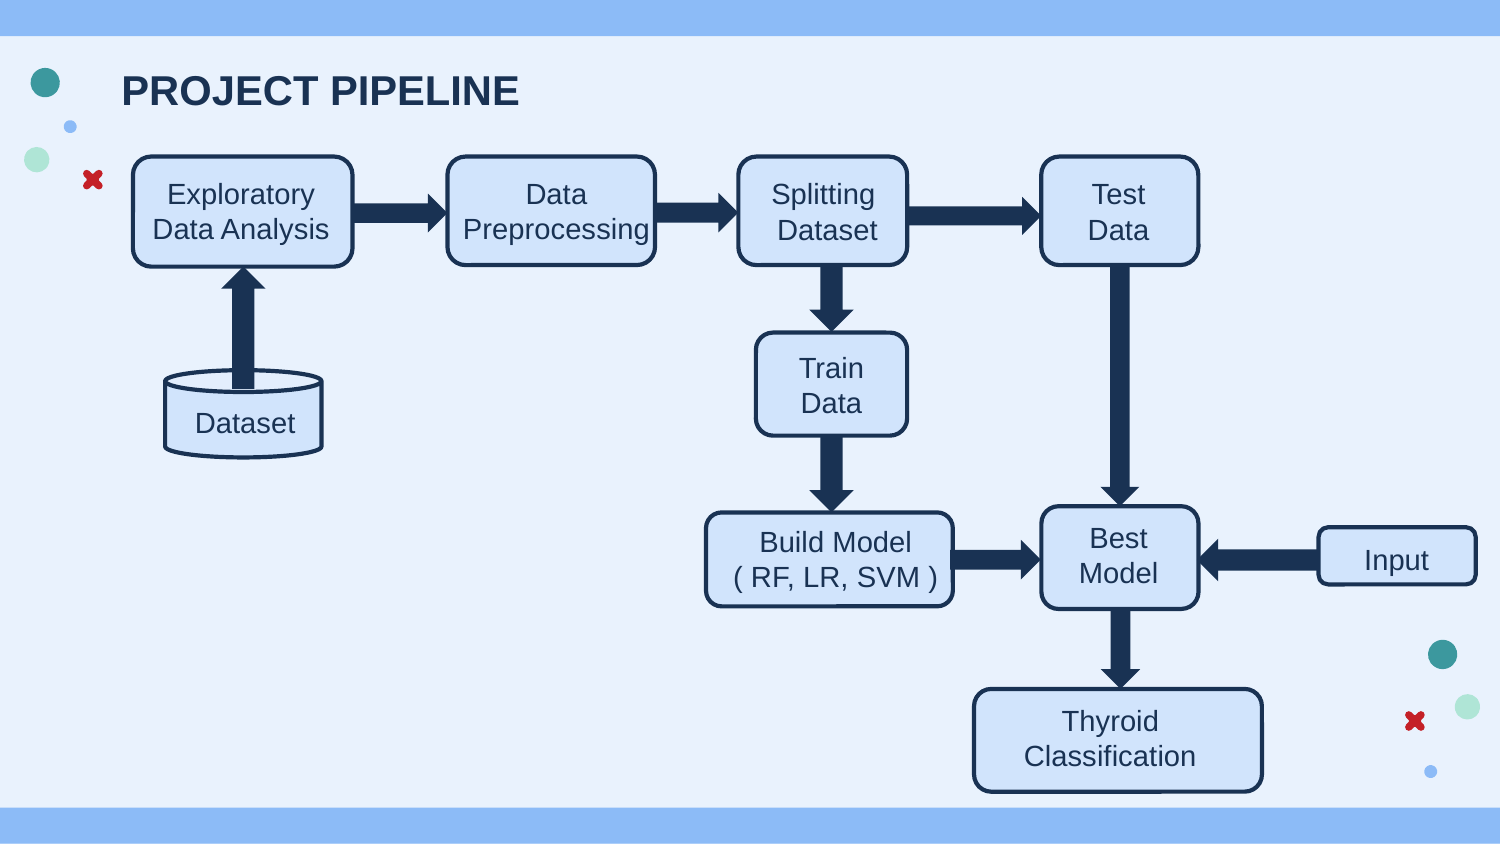

# PROJECT PIPELINE

Exploratory
Data Analysis
Data
Preprocessing
Splitting
Dataset
Test
Data

 Train
Data

Dataset

Best
Model
Build Model
( RF, LR, SVM )

Input

Thyroid Classification